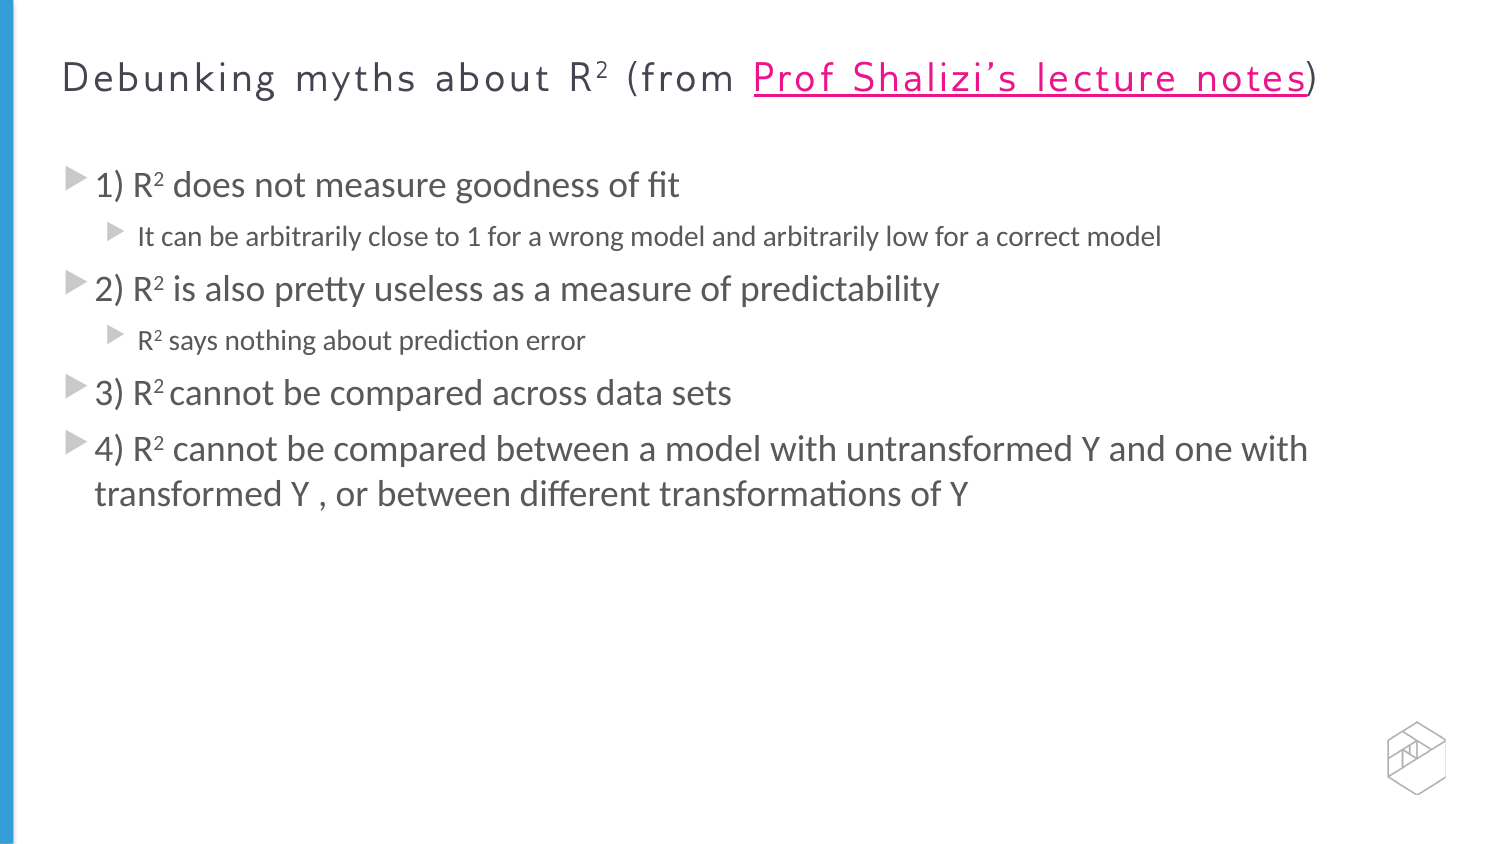

# Debunking myths about R2 (from Prof Shalizi’s lecture notes)
1) R2 does not measure goodness of fit
 It can be arbitrarily close to 1 for a wrong model and arbitrarily low for a correct model
2) R2 is also pretty useless as a measure of predictability
 R2 says nothing about prediction error
3) R2 cannot be compared across data sets
4) R2 cannot be compared between a model with untransformed Y and one with transformed Y , or between different transformations of Y